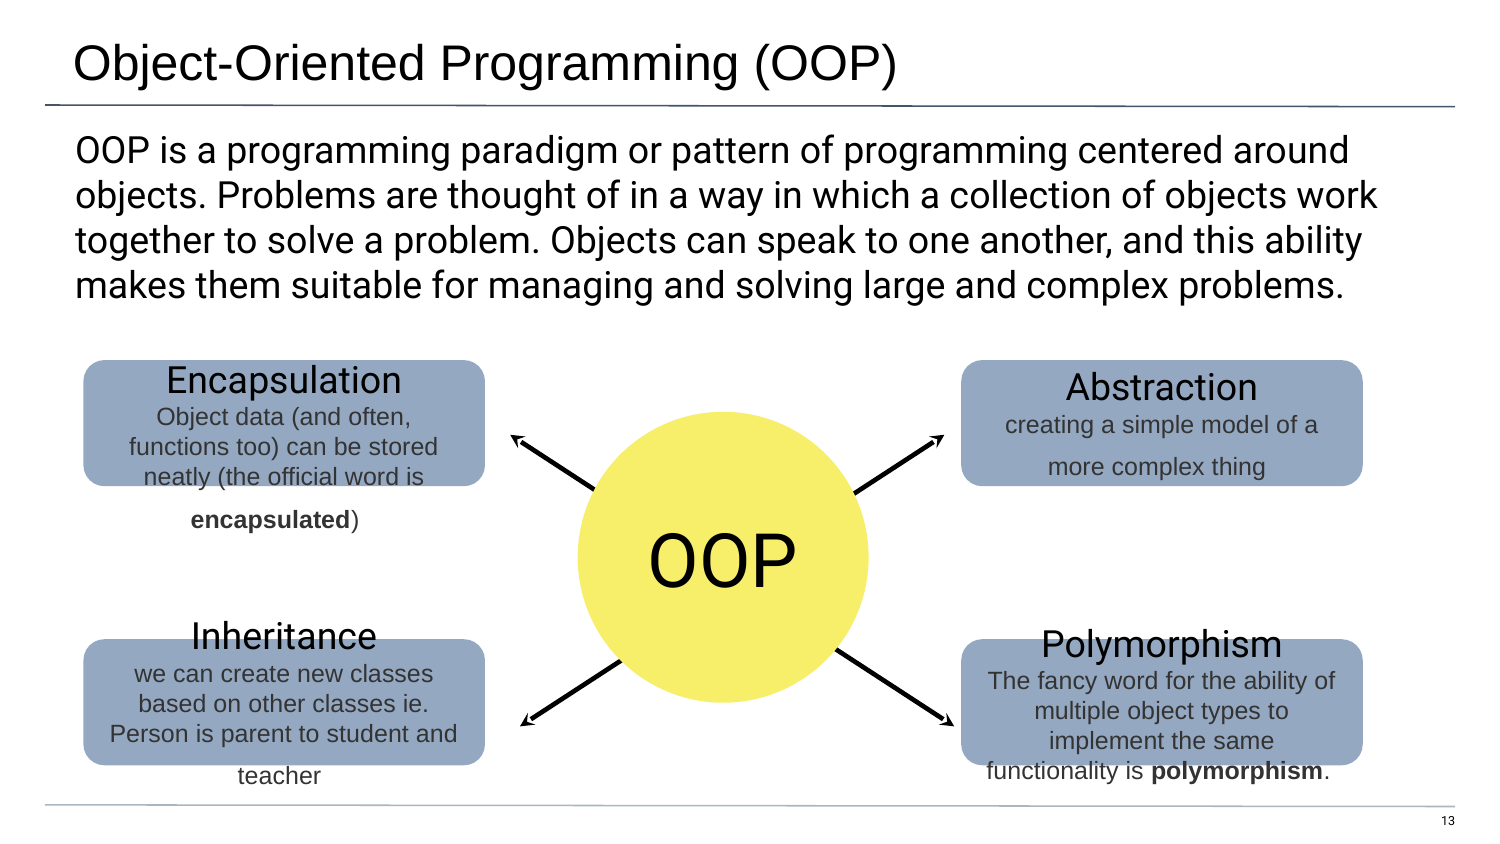

# Object-Oriented Programming (OOP)
OOP is a programming paradigm or pattern of programming centered around objects. Problems are thought of in a way in which a collection of objects work together to solve a problem. Objects can speak to one another, and this ability makes them suitable for managing and solving large and complex problems.

Encapsulation
Object data (and often, functions too) can be stored neatly (the official word is encapsulated)
Abstraction
creating a simple model of a more complex thing
OOP
Inheritance
we can create new classes based on other classes ie. Person is parent to student and teacher
Polymorphism
The fancy word for the ability of multiple object types to implement the same functionality is polymorphism.